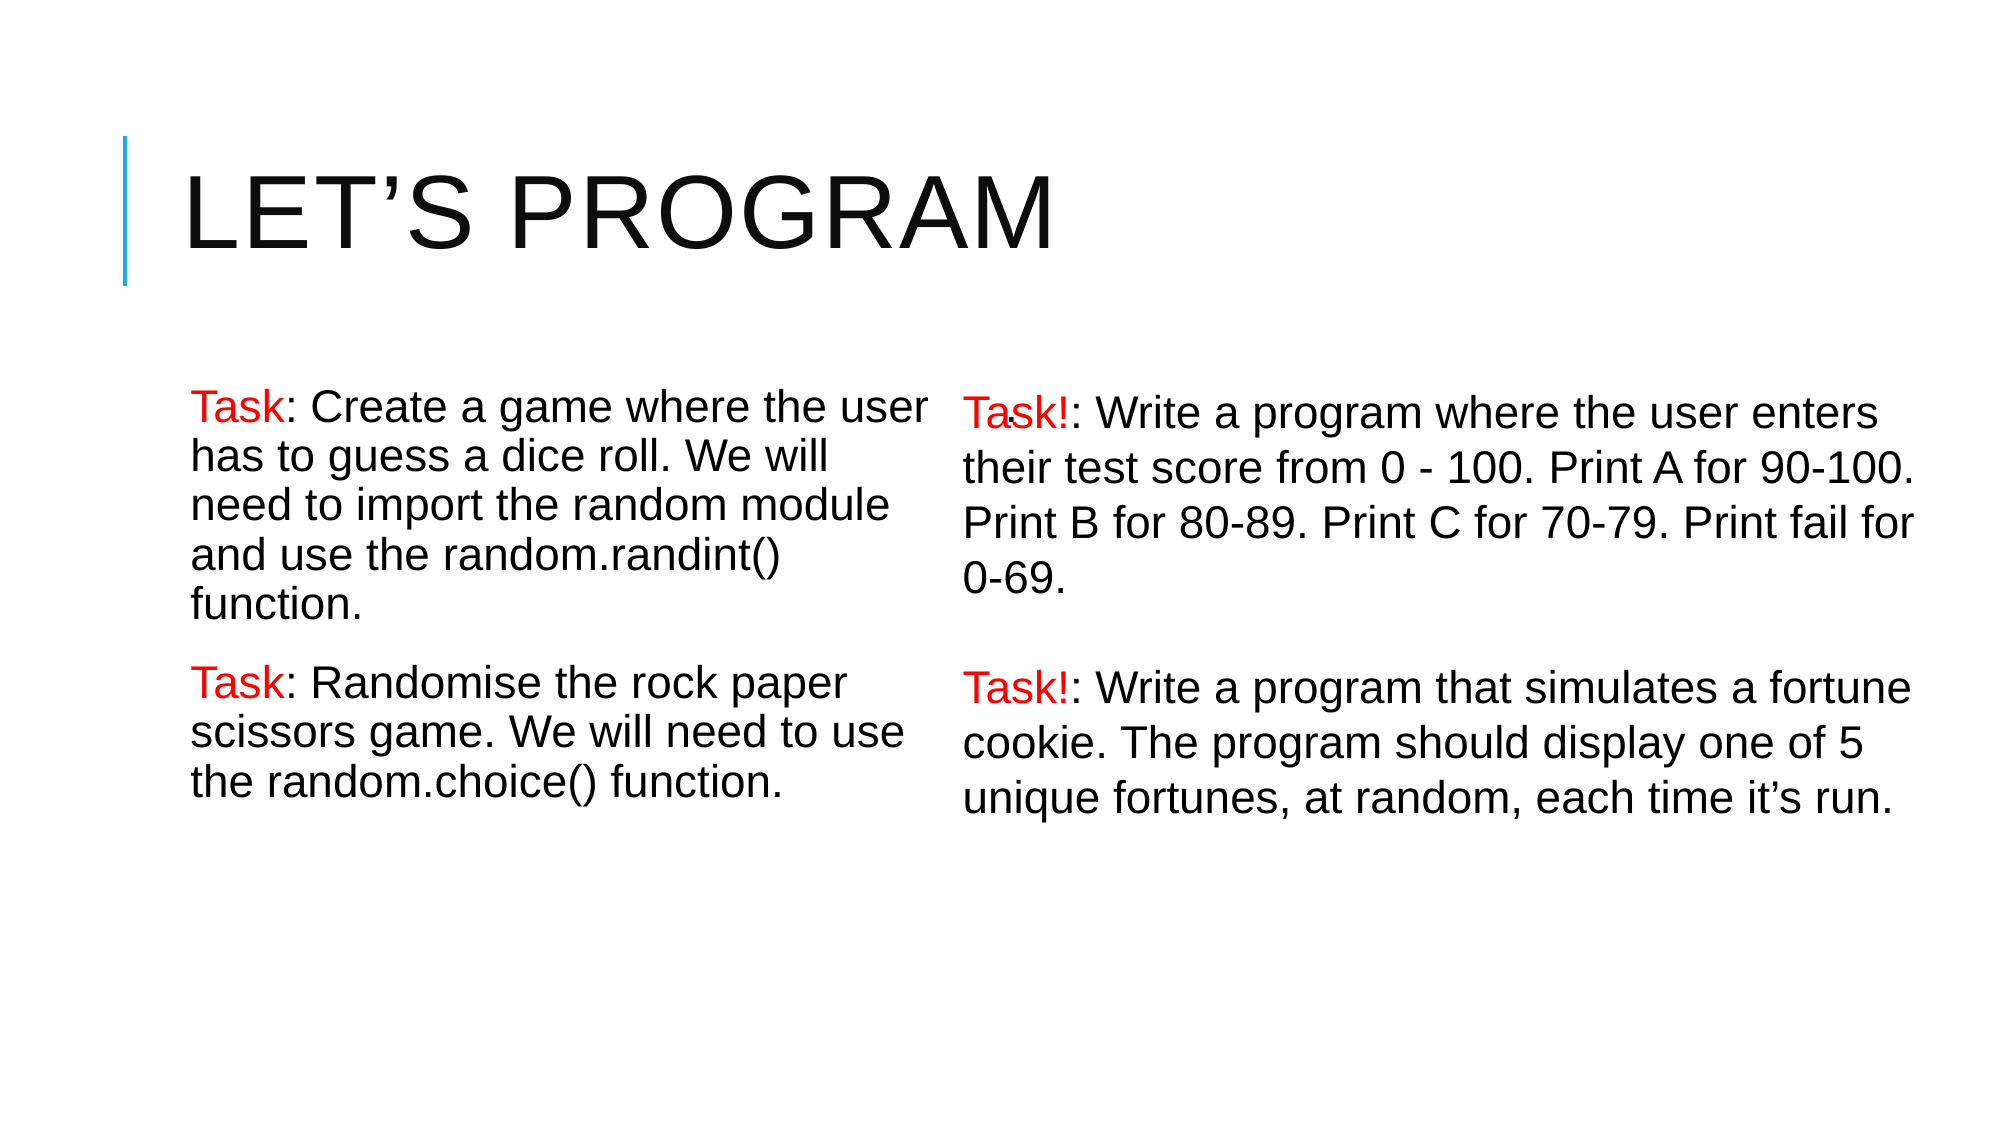

# Let’s program
Task: Create a game where the user has to guess a dice roll. We will need to import the random module and use the random.randint() function.
Task: Randomise the rock paper scissors game. We will need to use the random.choice() function.
Task!: Write a program where the user enters their test score from 0 - 100. Print A for 90-100. Print B for 80-89. Print C for 70-79. Print fail for 0-69.

Task!: Write a program that simulates a fortune cookie. The program should display one of 5 unique fortunes, at random, each time it’s run.

.